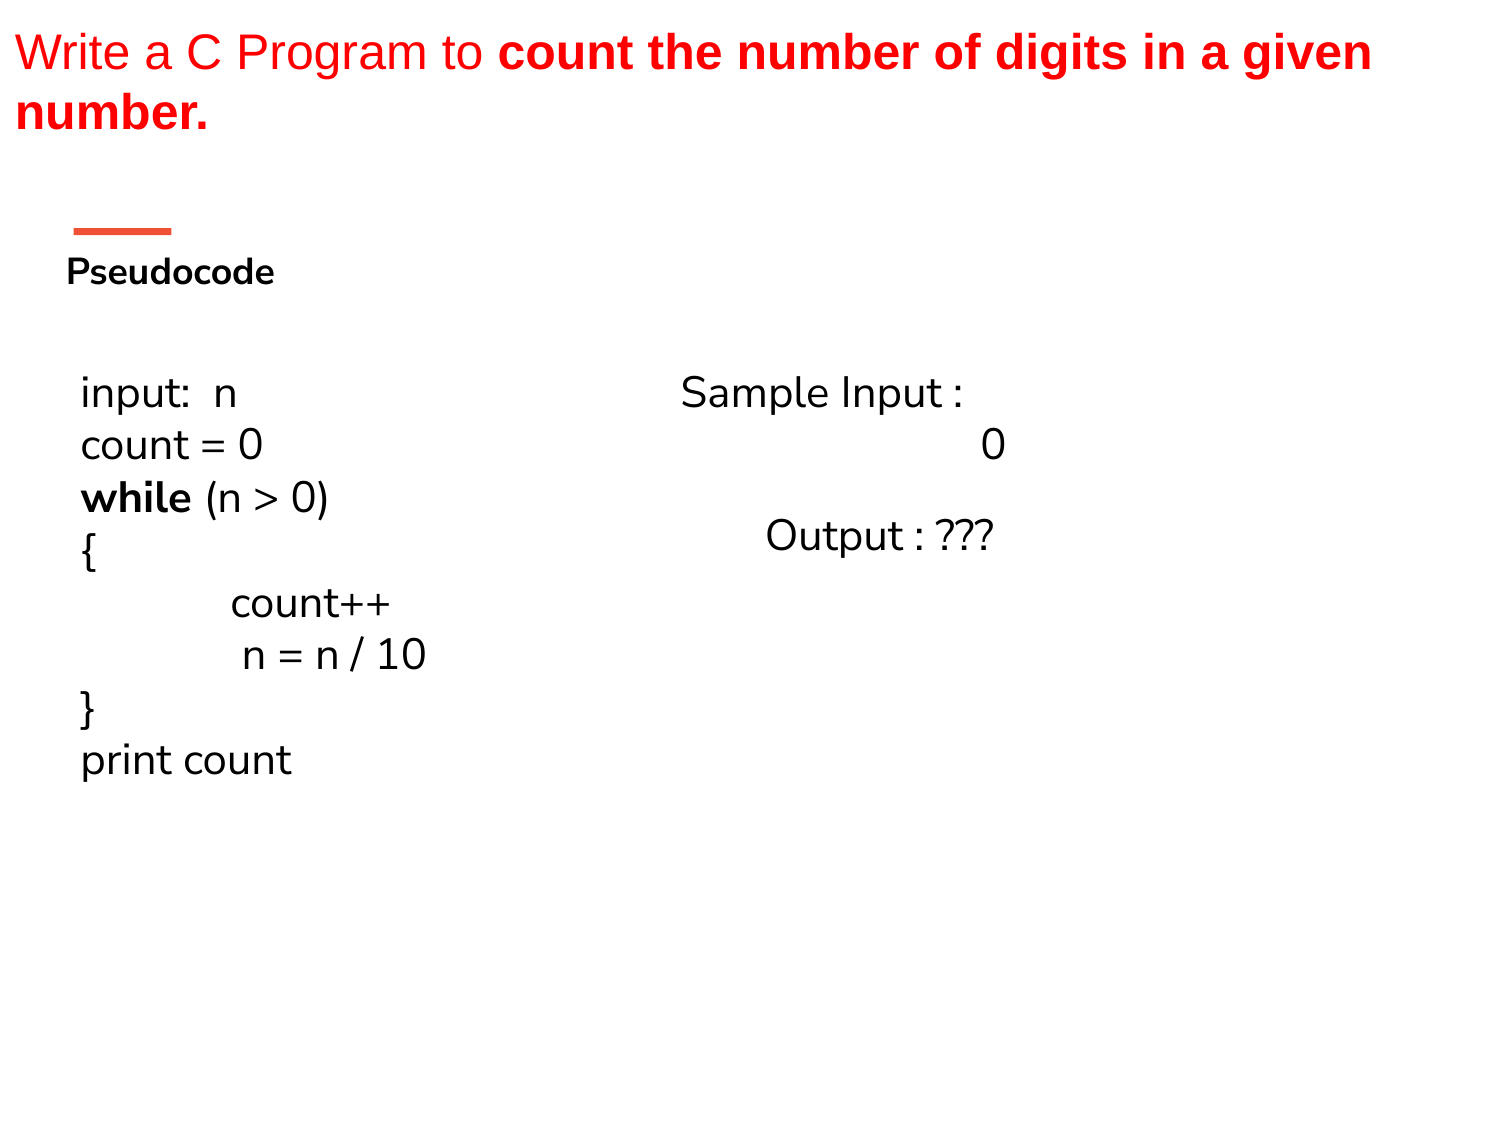

Write a C Program to count the number of digits in a given number.

Pseudocode
Sample Input :
		0
input:  n
count = 0
while (n > 0)
{
 	count++
	 n = n / 10
}
print count

Output : ???